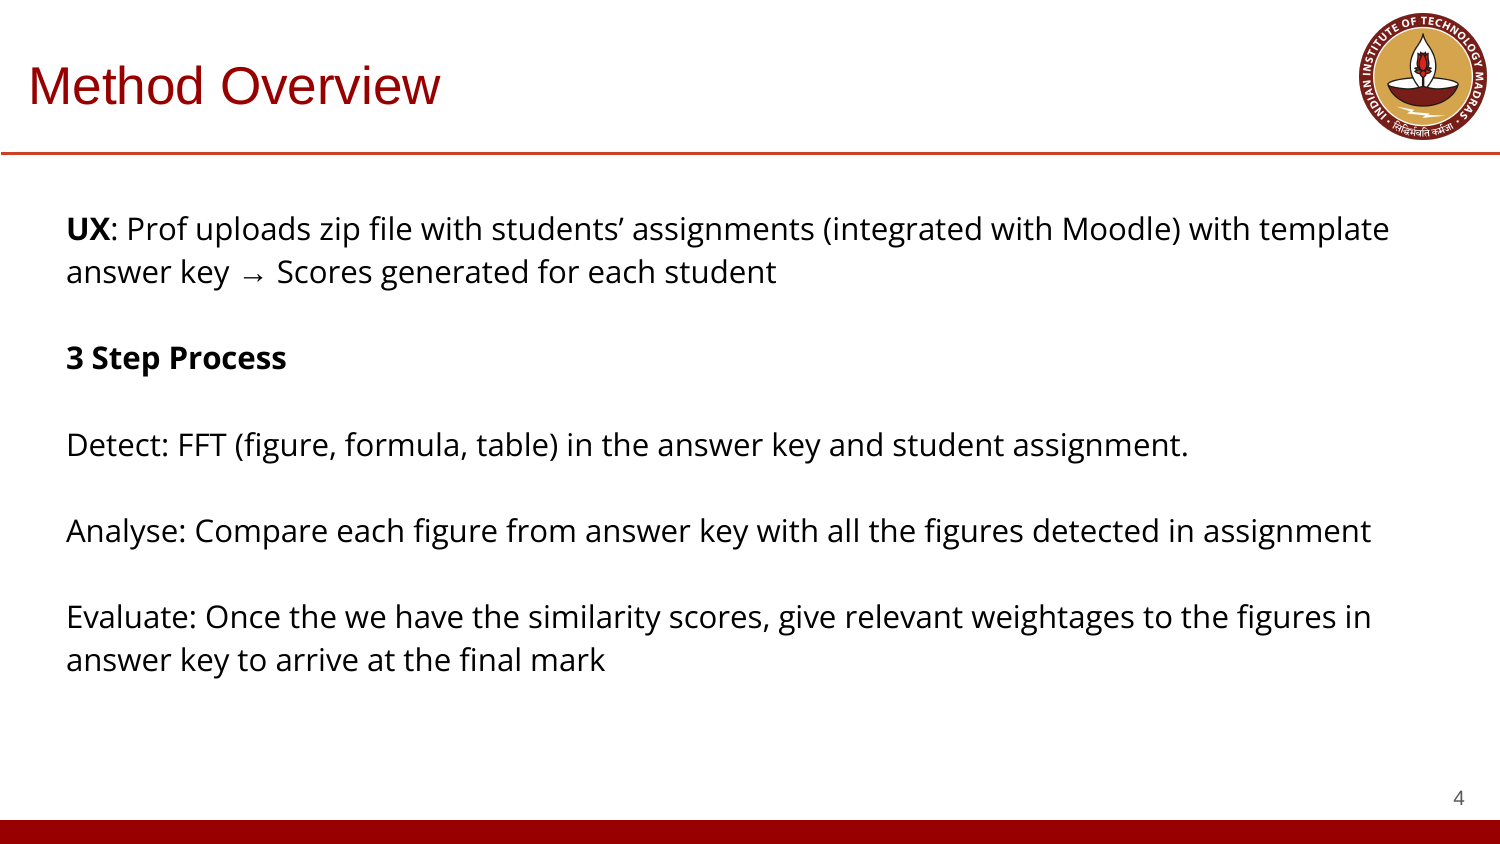

# Method Overview
UX: Prof uploads zip file with students’ assignments (integrated with Moodle) with template answer key → Scores generated for each student

3 Step Process

Detect: FFT (figure, formula, table) in the answer key and student assignment.

Analyse: Compare each figure from answer key with all the figures detected in assignment

Evaluate: Once the we have the similarity scores, give relevant weightages to the figures in answer key to arrive at the final mark
4